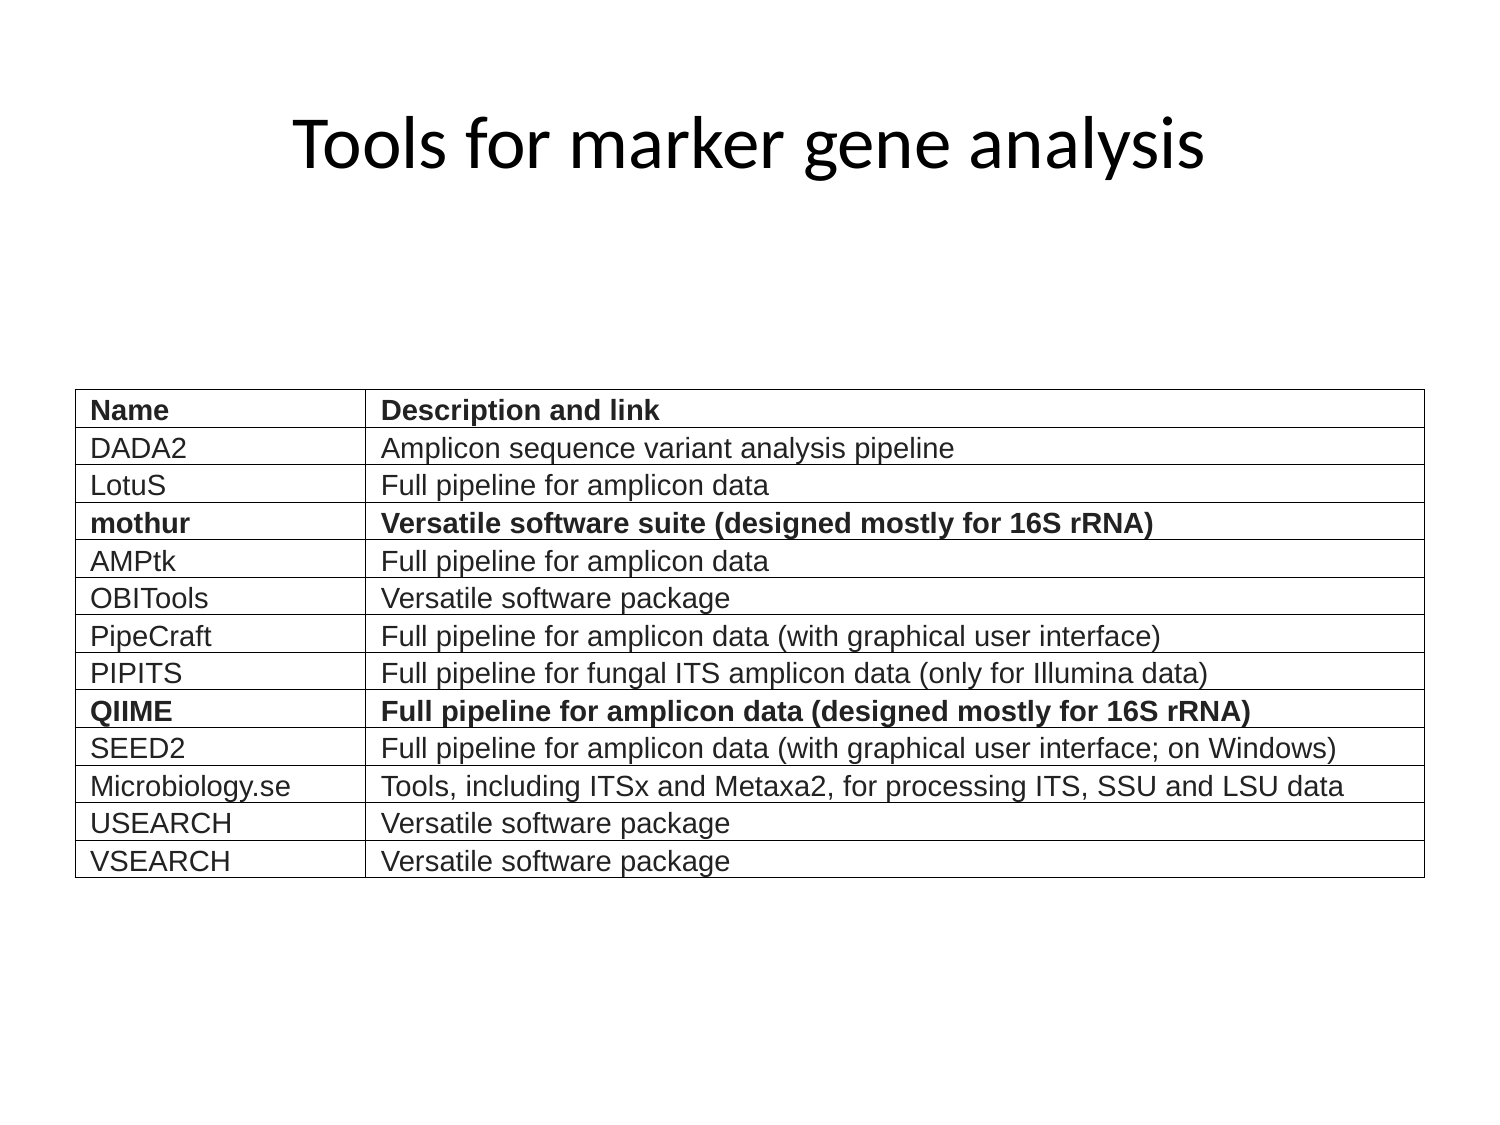

# Tools for marker gene analysis
| Name | Description and link |
| --- | --- |
| DADA2 | Amplicon sequence variant analysis pipeline |
| LotuS | Full pipeline for amplicon data |
| mothur | Versatile software suite (designed mostly for 16S rRNA) |
| AMPtk | Full pipeline for amplicon data |
| OBITools | Versatile software package |
| PipeCraft | Full pipeline for amplicon data (with graphical user interface) |
| PIPITS | Full pipeline for fungal ITS amplicon data (only for Illumina data) |
| QIIME | Full pipeline for amplicon data (designed mostly for 16S rRNA) |
| SEED2 | Full pipeline for amplicon data (with graphical user interface; on Windows) |
| Microbiology.se | Tools, including ITSx and Metaxa2, for processing ITS, SSU and LSU data |
| USEARCH | Versatile software package |
| VSEARCH | Versatile software package |